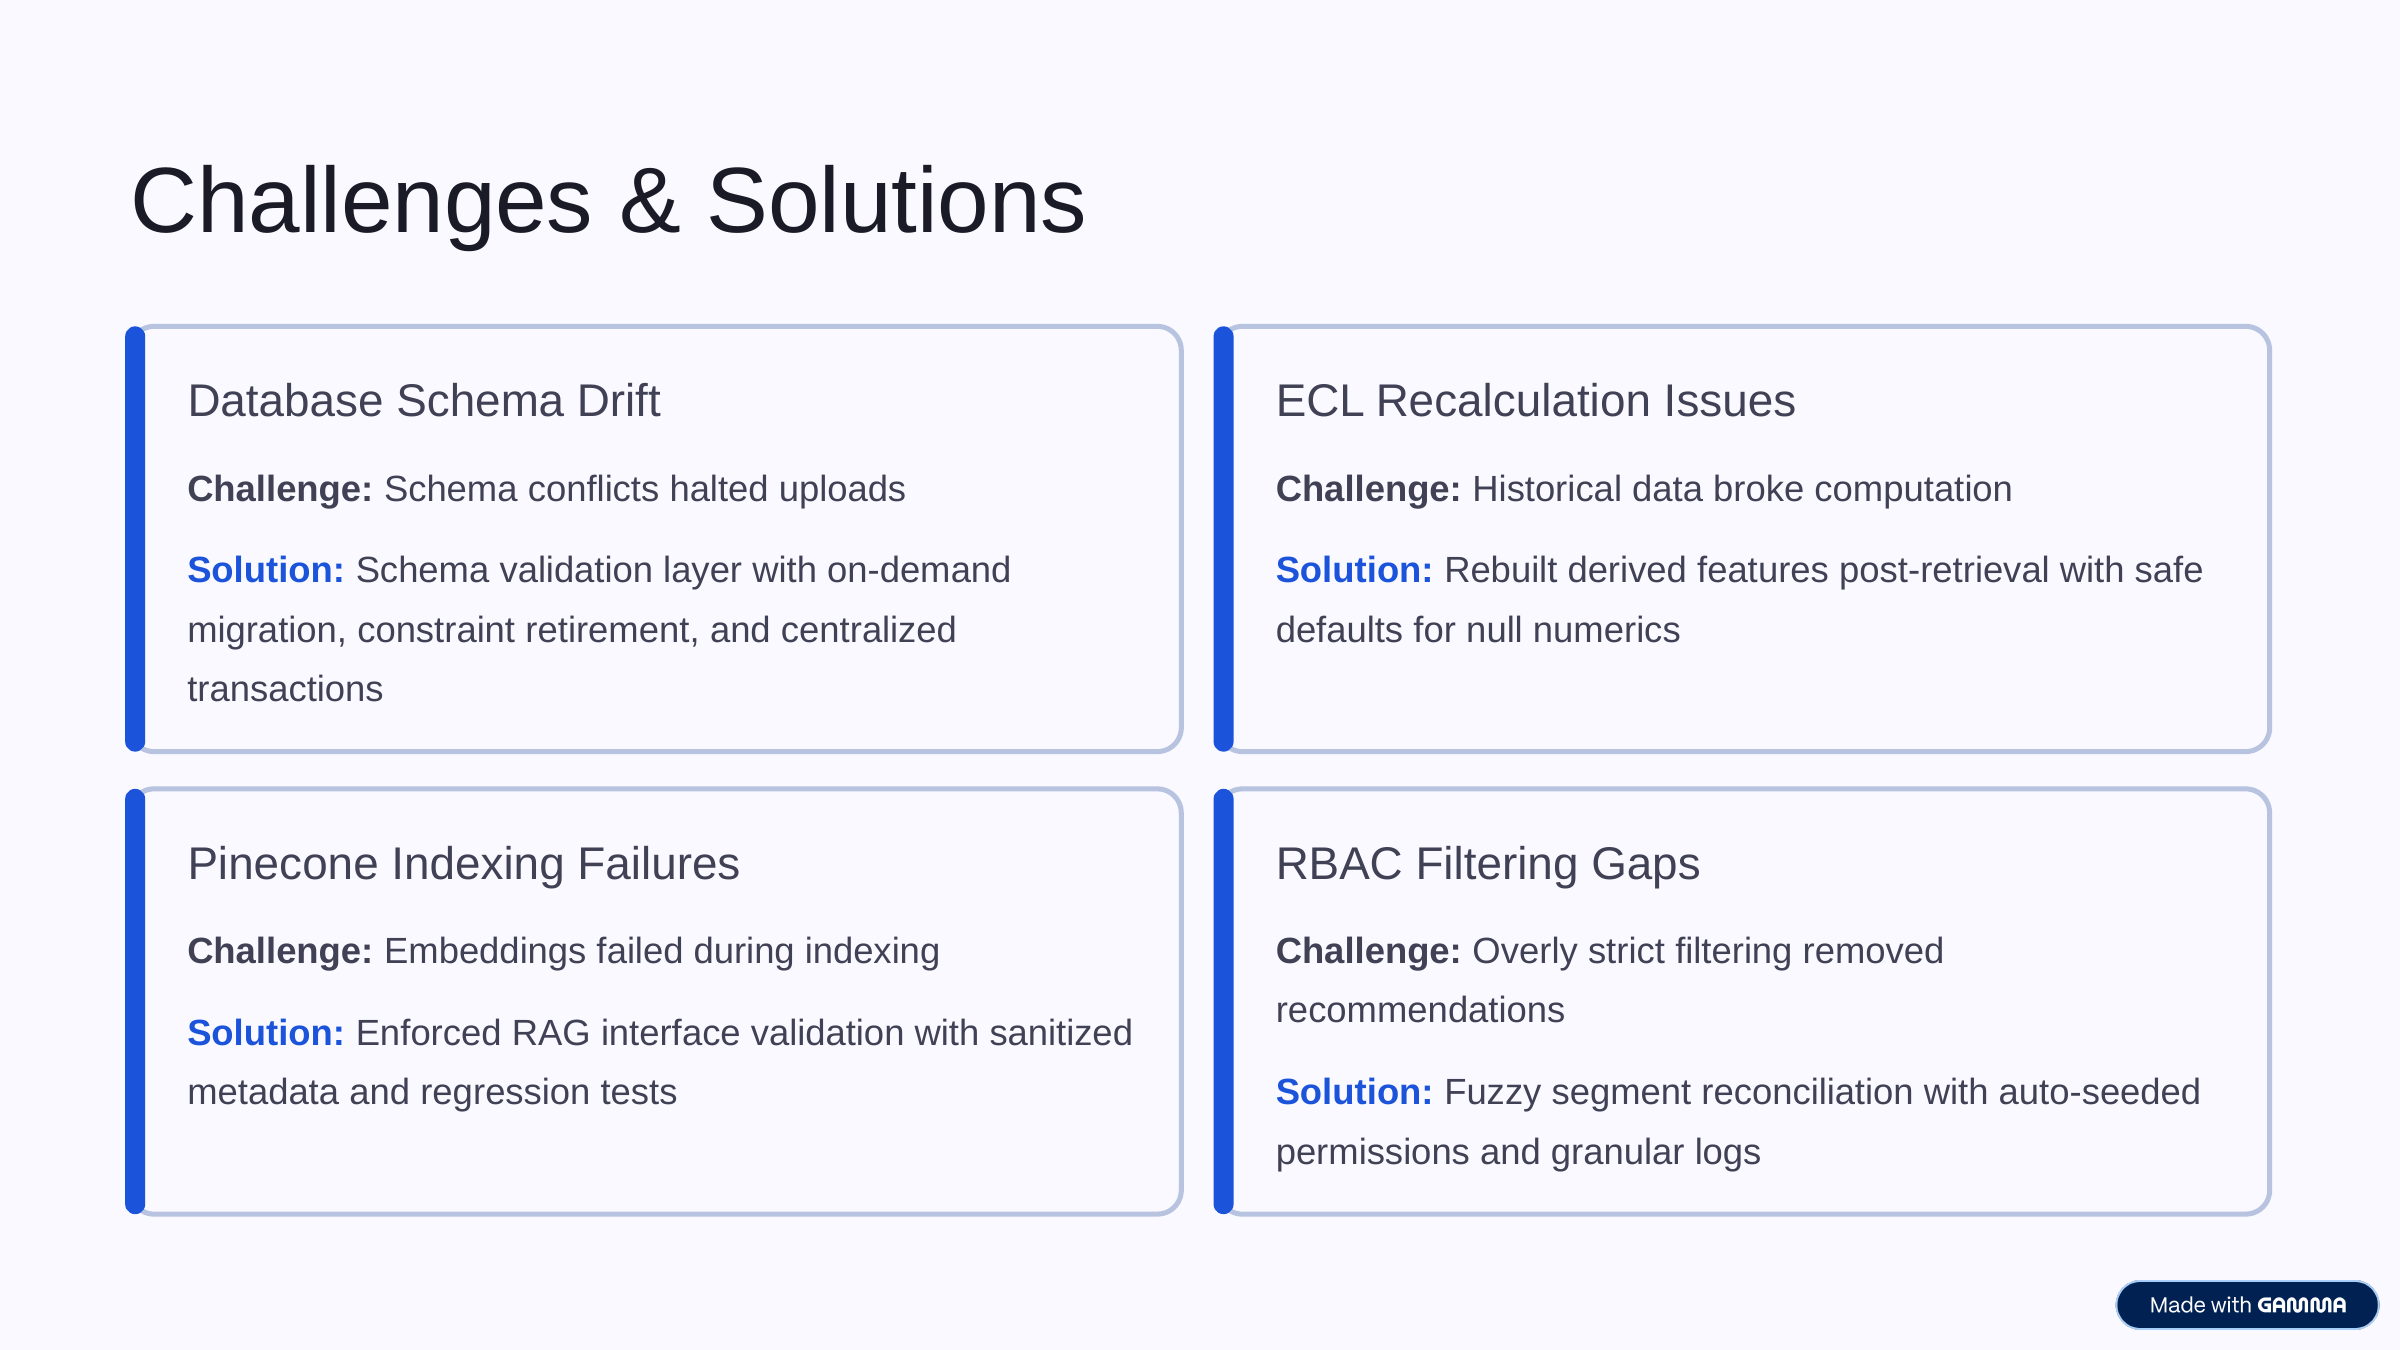

Challenges & Solutions

Database Schema Drift
ECL Recalculation Issues
Challenge: Schema conflicts halted uploads
Challenge: Historical data broke computation
Solution: Schema validation layer with on-demand migration, constraint retirement, and centralized transactions
Solution: Rebuilt derived features post-retrieval with safe defaults for null numerics

Pinecone Indexing Failures
RBAC Filtering Gaps
Challenge: Embeddings failed during indexing
Challenge: Overly strict filtering removed recommendations
Solution: Enforced RAG interface validation with sanitized metadata and regression tests
Solution: Fuzzy segment reconciliation with auto-seeded permissions and granular logs